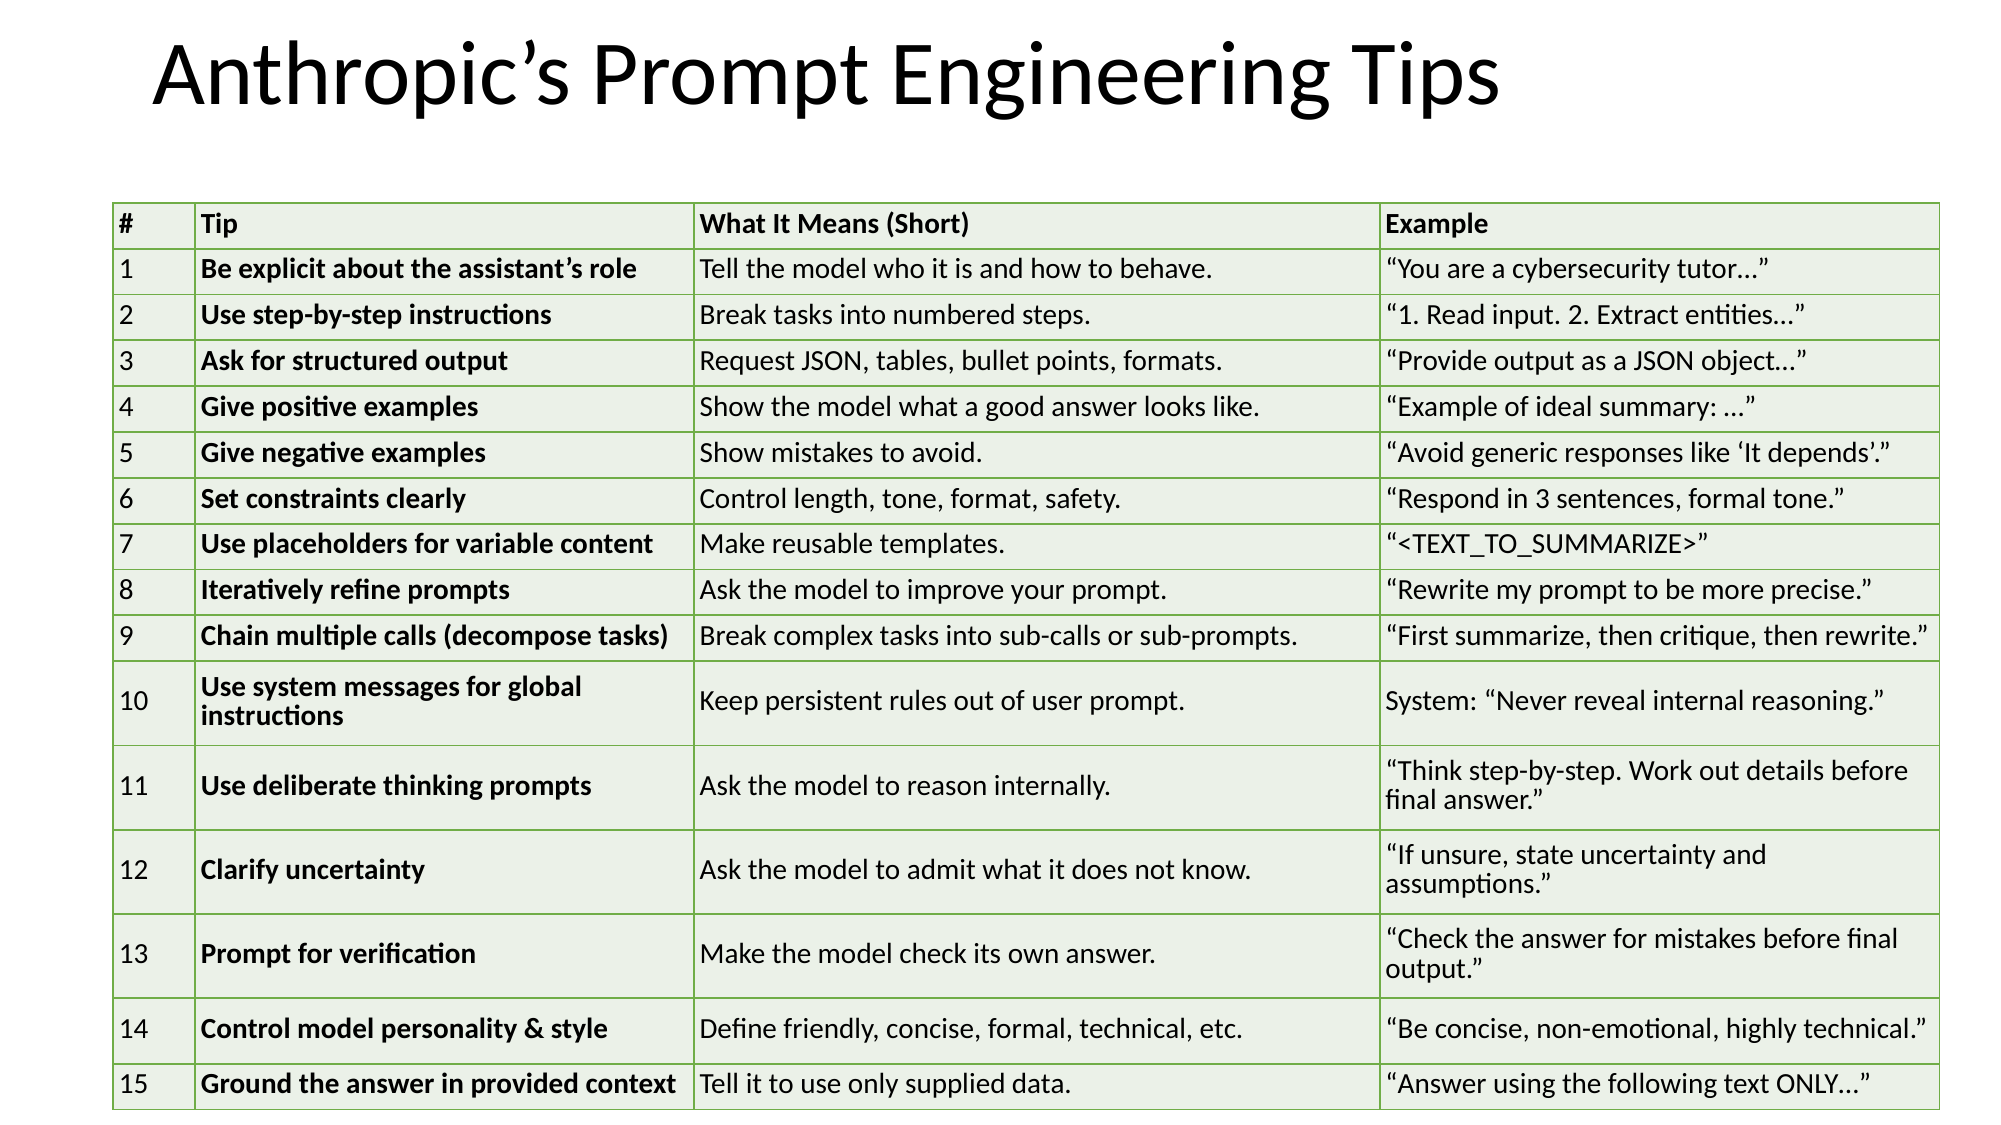

# Anthropic’s Prompt Engineering Tips
| # | Tip | What It Means (Short) | Example |
| --- | --- | --- | --- |
| 1 | Be explicit about the assistant’s role | Tell the model who it is and how to behave. | “You are a cybersecurity tutor…” |
| 2 | Use step-by-step instructions | Break tasks into numbered steps. | “1. Read input. 2. Extract entities…” |
| 3 | Ask for structured output | Request JSON, tables, bullet points, formats. | “Provide output as a JSON object…” |
| 4 | Give positive examples | Show the model what a good answer looks like. | “Example of ideal summary: …” |
| 5 | Give negative examples | Show mistakes to avoid. | “Avoid generic responses like ‘It depends’.” |
| 6 | Set constraints clearly | Control length, tone, format, safety. | “Respond in 3 sentences, formal tone.” |
| 7 | Use placeholders for variable content | Make reusable templates. | “<TEXT\_TO\_SUMMARIZE>” |
| 8 | Iteratively refine prompts | Ask the model to improve your prompt. | “Rewrite my prompt to be more precise.” |
| 9 | Chain multiple calls (decompose tasks) | Break complex tasks into sub-calls or sub-prompts. | “First summarize, then critique, then rewrite.” |
| 10 | Use system messages for global instructions | Keep persistent rules out of user prompt. | System: “Never reveal internal reasoning.” |
| 11 | Use deliberate thinking prompts | Ask the model to reason internally. | “Think step-by-step. Work out details before final answer.” |
| 12 | Clarify uncertainty | Ask the model to admit what it does not know. | “If unsure, state uncertainty and assumptions.” |
| 13 | Prompt for verification | Make the model check its own answer. | “Check the answer for mistakes before final output.” |
| 14 | Control model personality & style | Define friendly, concise, formal, technical, etc. | “Be concise, non-emotional, highly technical.” |
| 15 | Ground the answer in provided context | Tell it to use only supplied data. | “Answer using the following text ONLY…” |